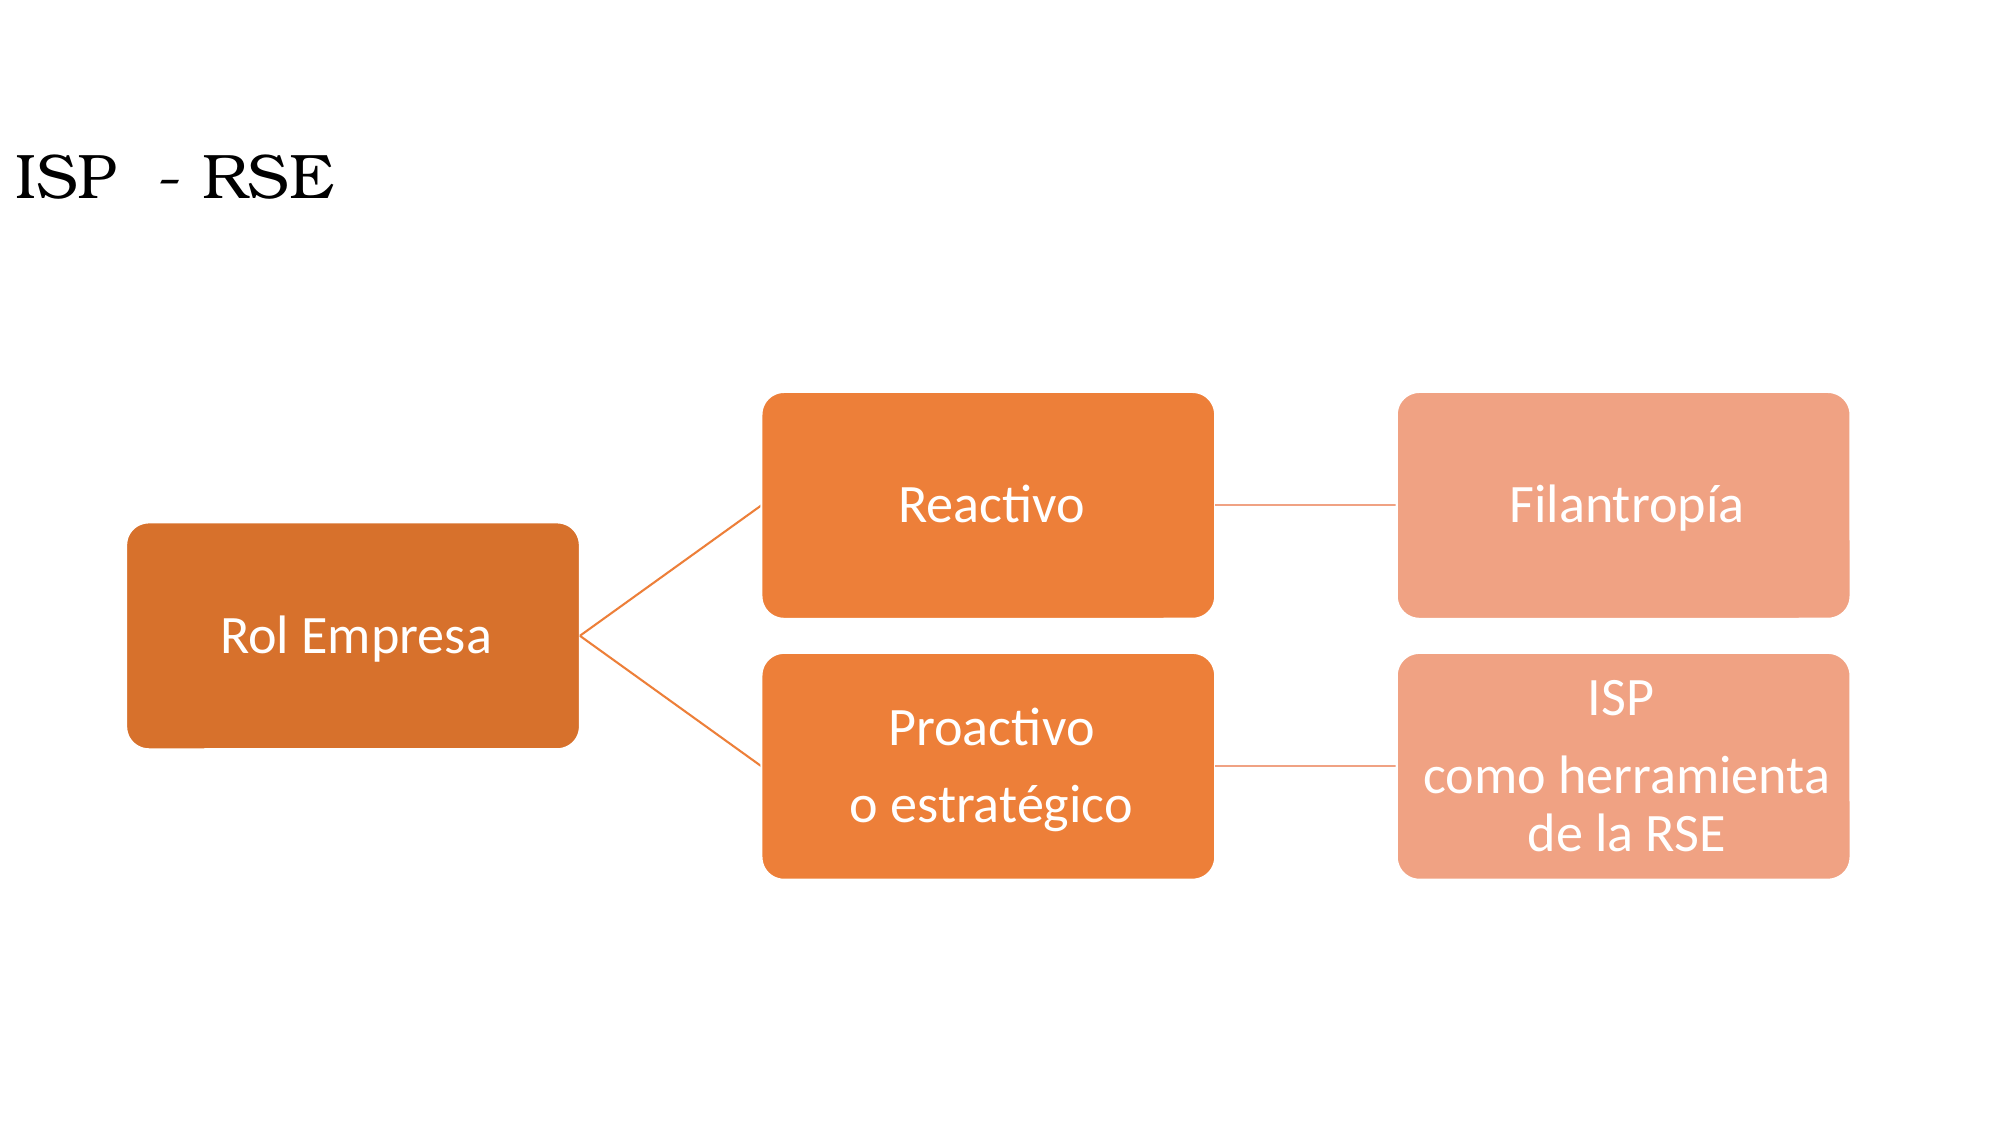

ISP  - RSE
Rol Empresa

Reactivo

Filantropía

Proactivo
o estratégico

ISP
como herramienta de la RSE